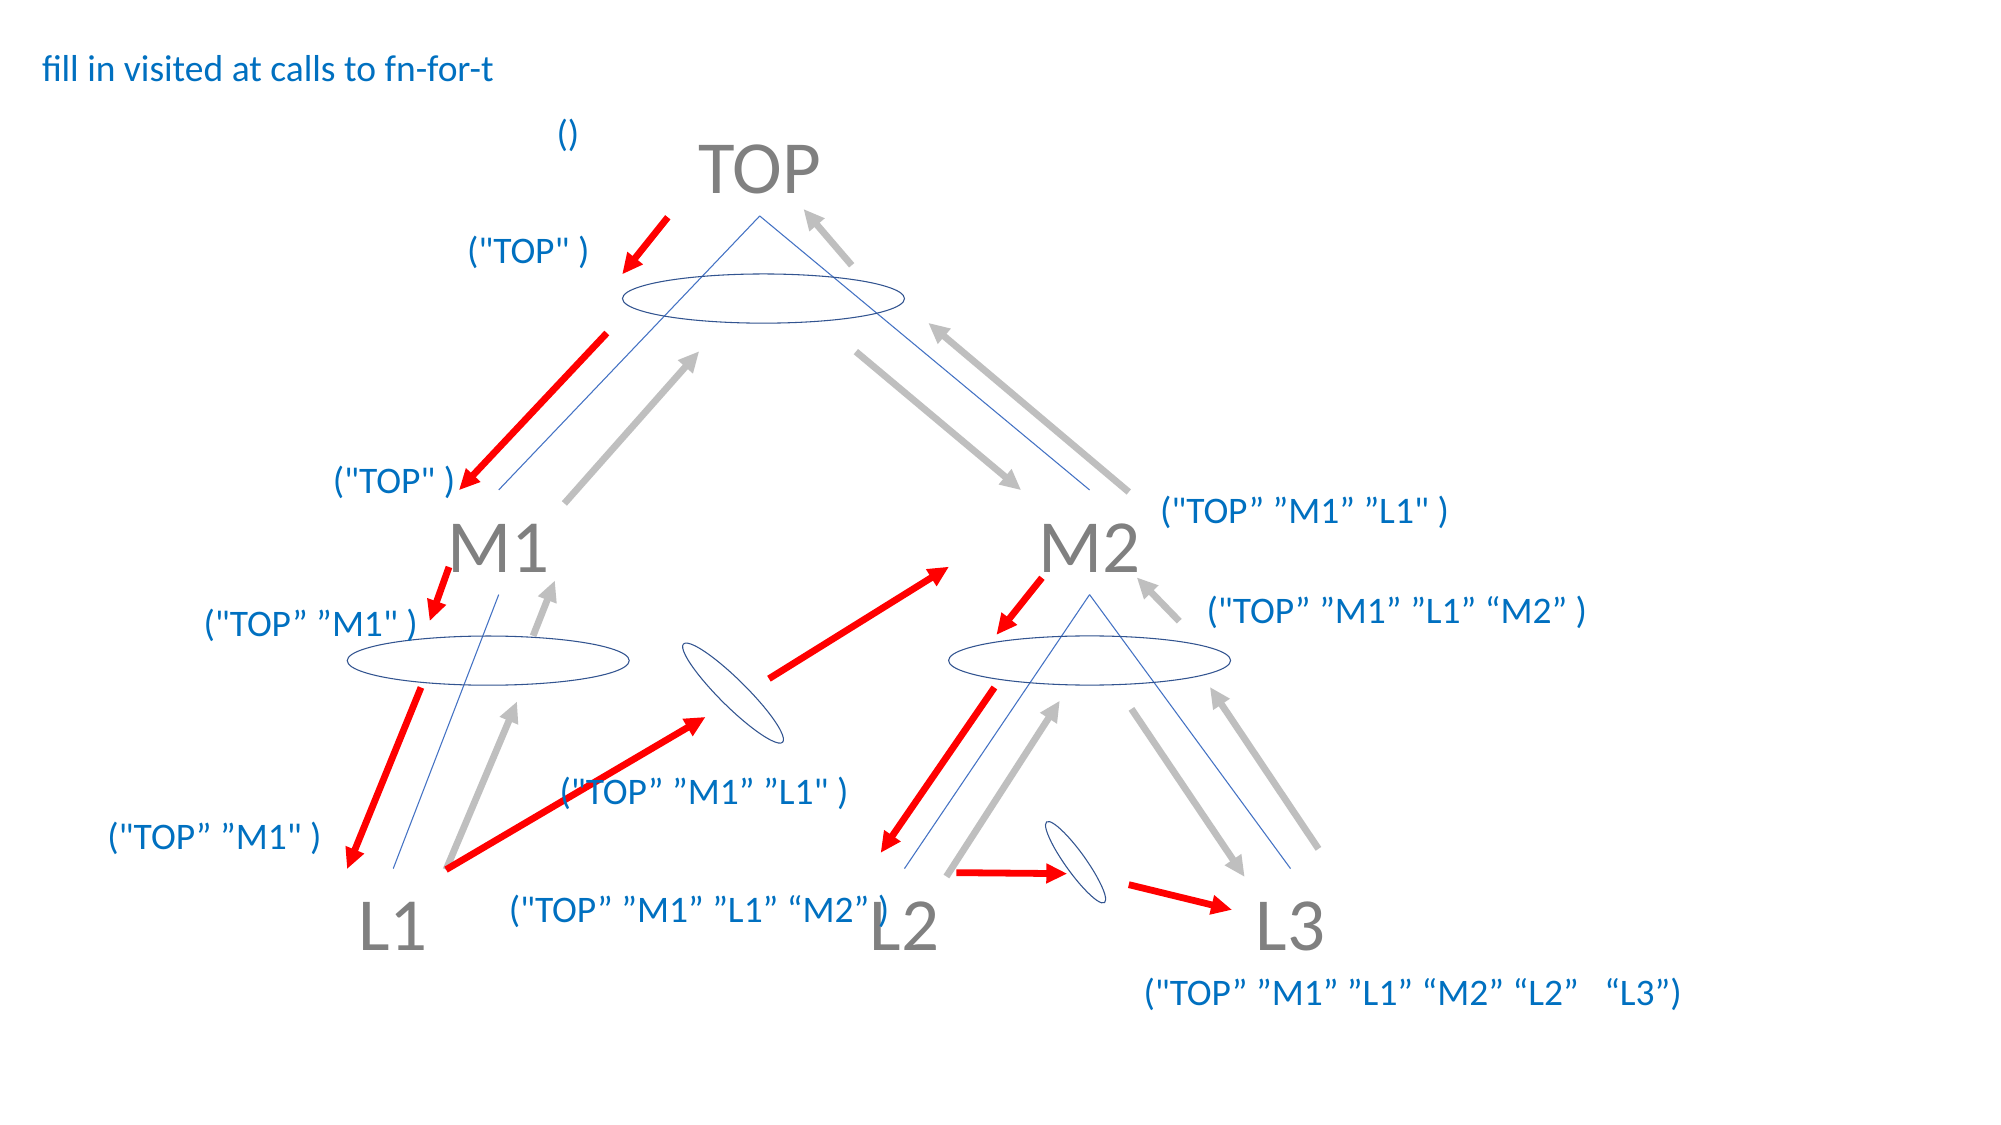

fill in visited at calls to fn-for-t
()
TOP
("TOP" )

("TOP" )
("TOP” ”M1” ”L1" )
M1
M2
("TOP” ”M1” ”L1” “M2” )
("TOP” ”M1" )

("TOP” ”M1” ”L1" )
("TOP” ”M1" )

L2
L1
L3
("TOP” ”M1” ”L1” “M2” )
("TOP” ”M1” ”L1” “M2” “L2”   “L3”)